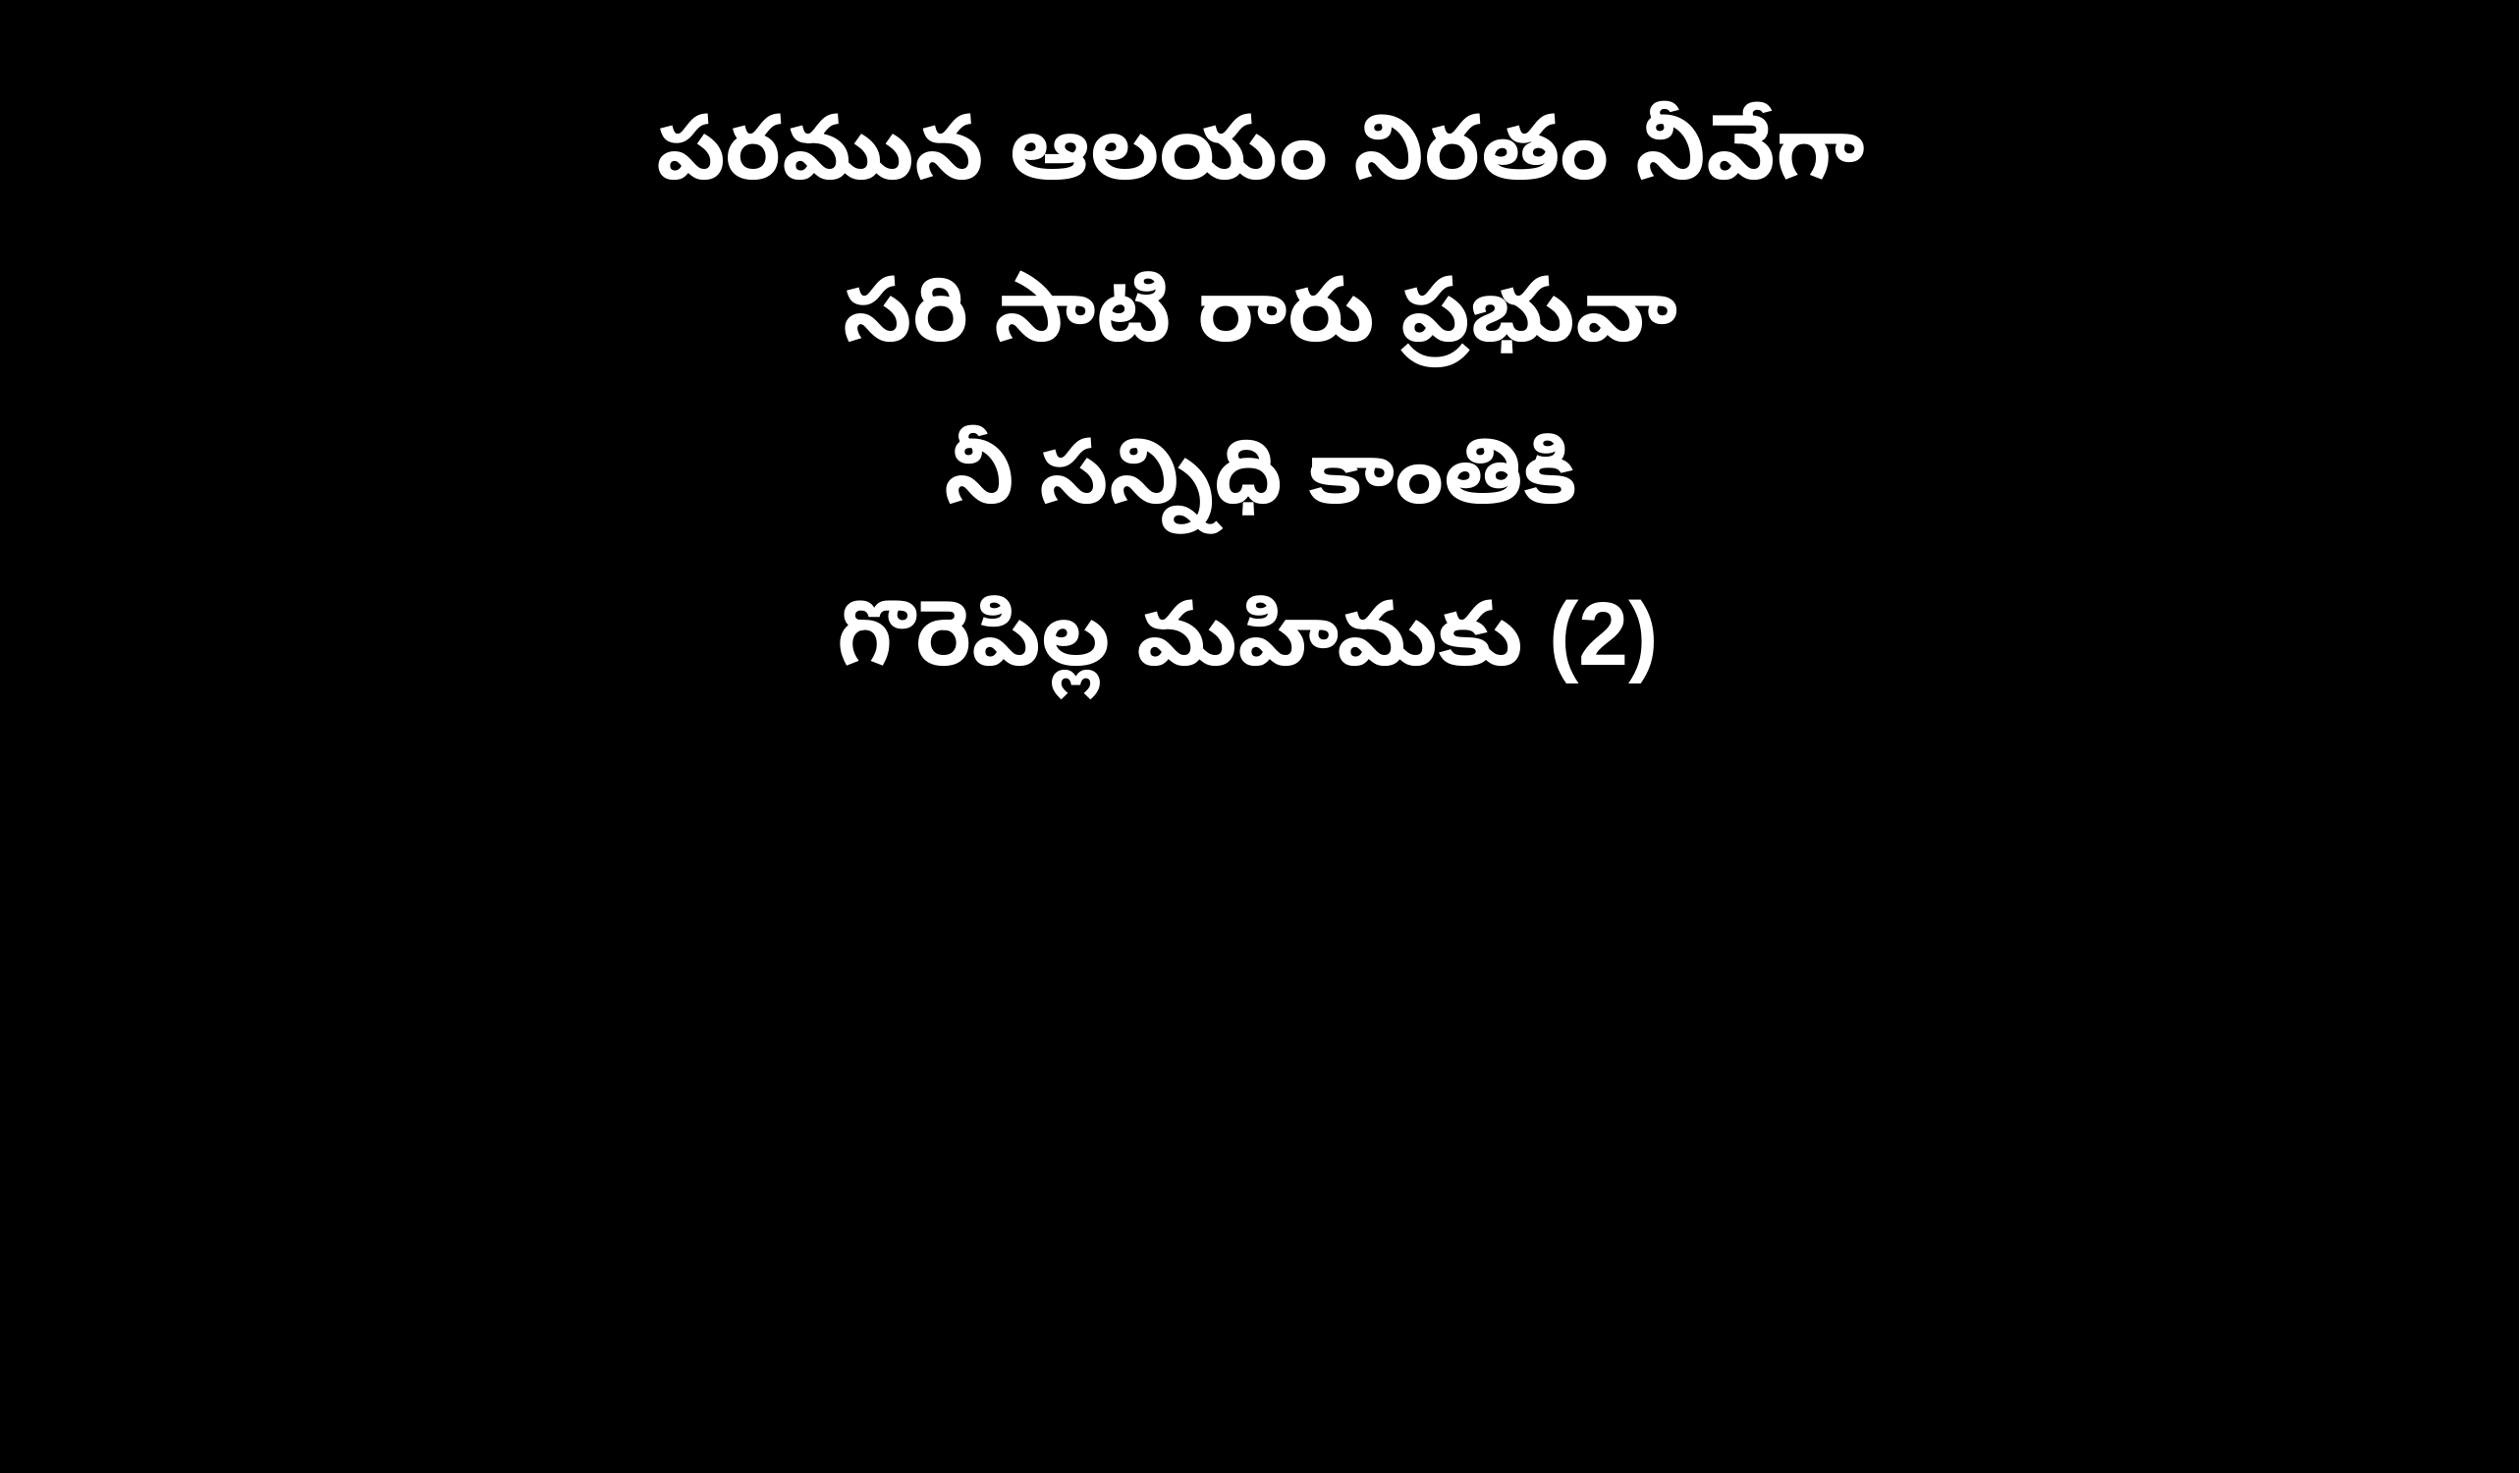

పరమున ఆలయం నిరతం నీవేగా
సరి సాటి రారు ప్రభువా
నీ సన్నిధి కాంతికి
గొరెపిల్ల మహిమకు (2)